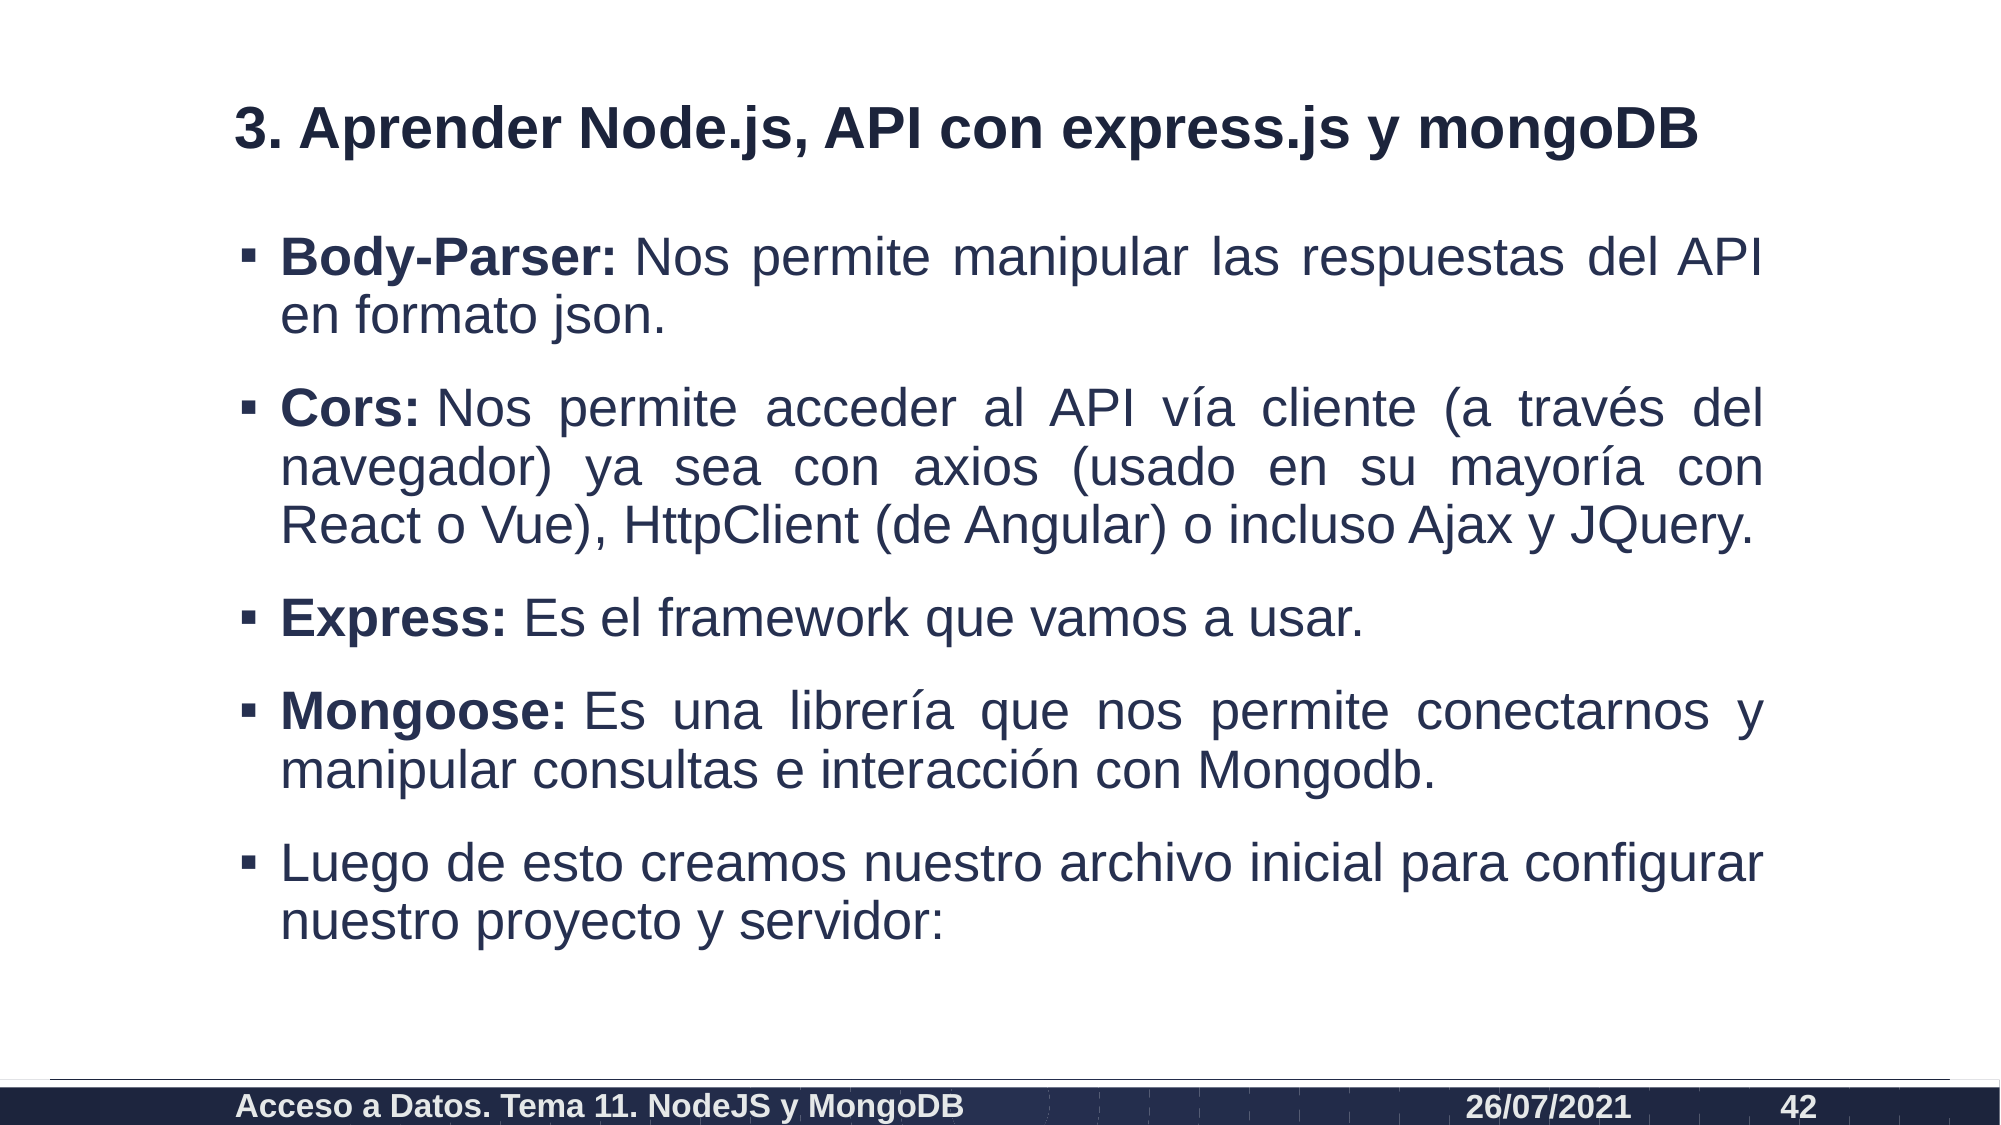

# 3. Aprender Node.js, API con express.js y mongoDB
Body-Parser: Nos permite manipular las respuestas del API en formato json.
Cors: Nos permite acceder al API vía cliente (a través del navegador) ya sea con axios (usado en su mayoría con React o Vue), HttpClient (de Angular) o incluso Ajax y JQuery.
Express: Es el framework que vamos a usar.
Mongoose: Es una librería que nos permite conectarnos y manipular consultas e interacción con Mongodb.
Luego de esto creamos nuestro archivo inicial para configurar nuestro proyecto y servidor:
Acceso a Datos. Tema 11. NodeJS y MongoDB
26/07/2021
42